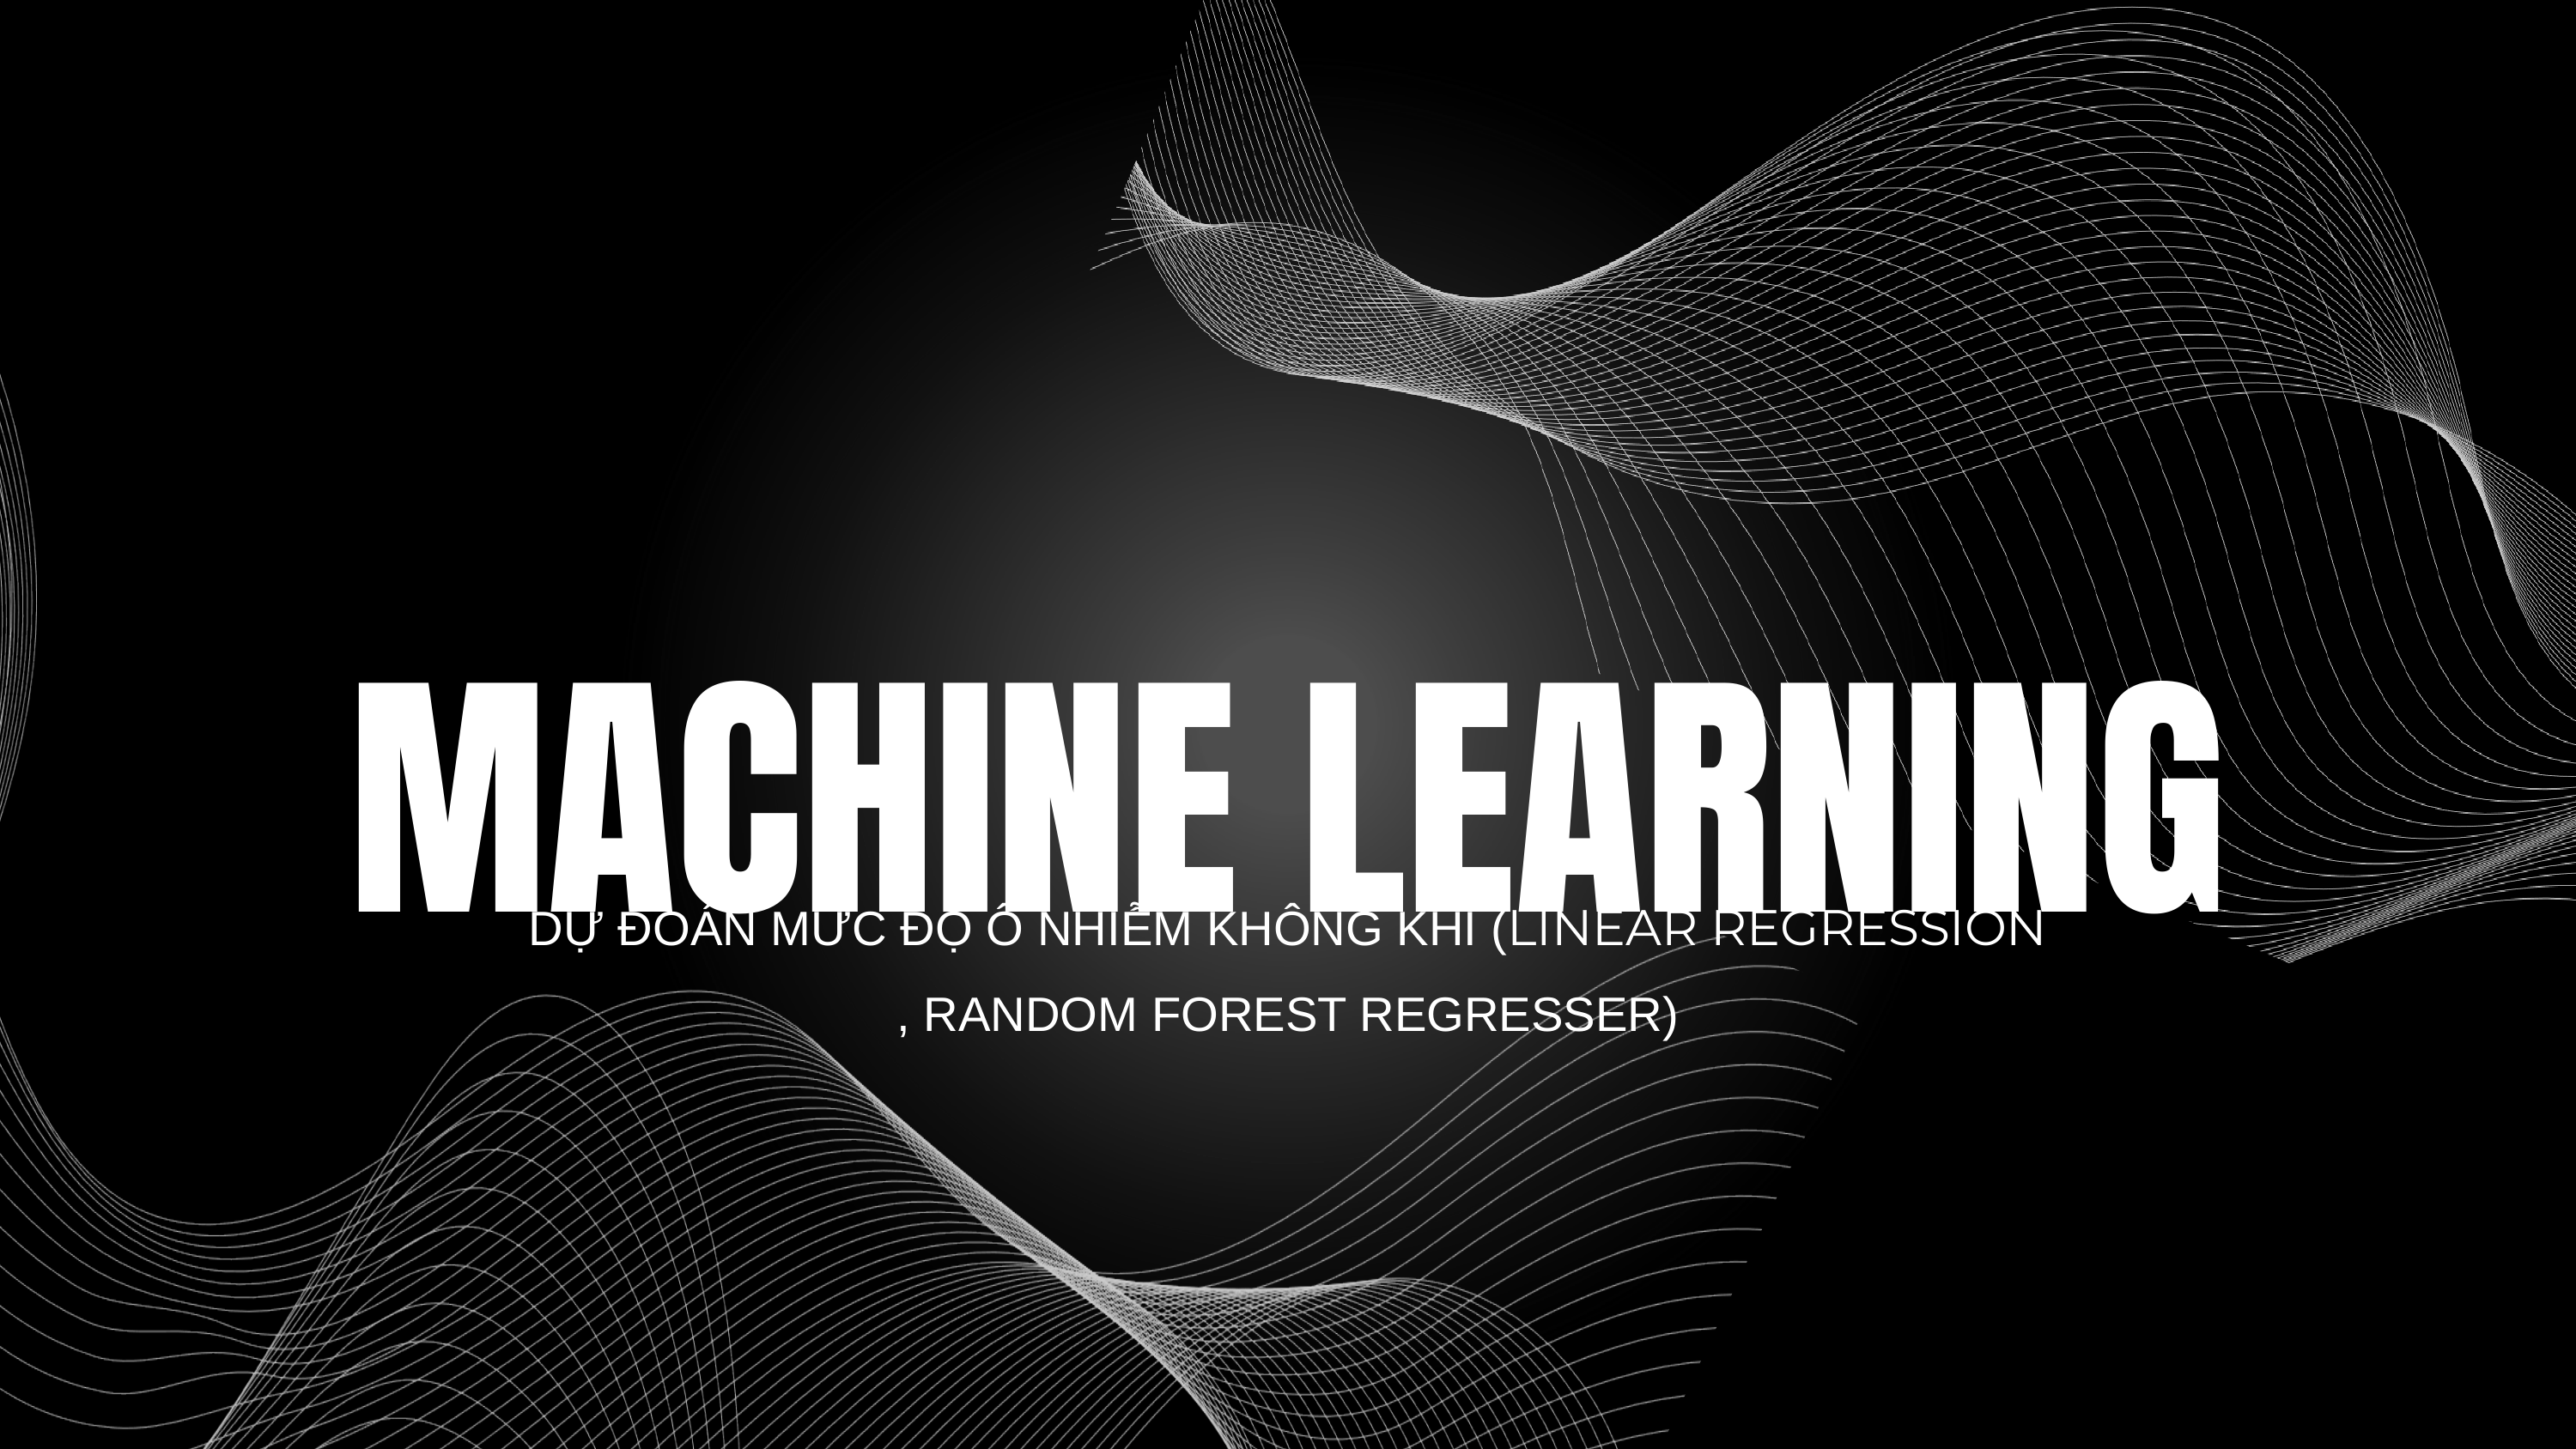

MACHINE LEARNING
DỰ ĐOÁN MỨC ĐỘ Ô NHIỄM KHÔNG KHÍ (LINEAR REGRESSION
, RANDOM FOREST REGRESSER)